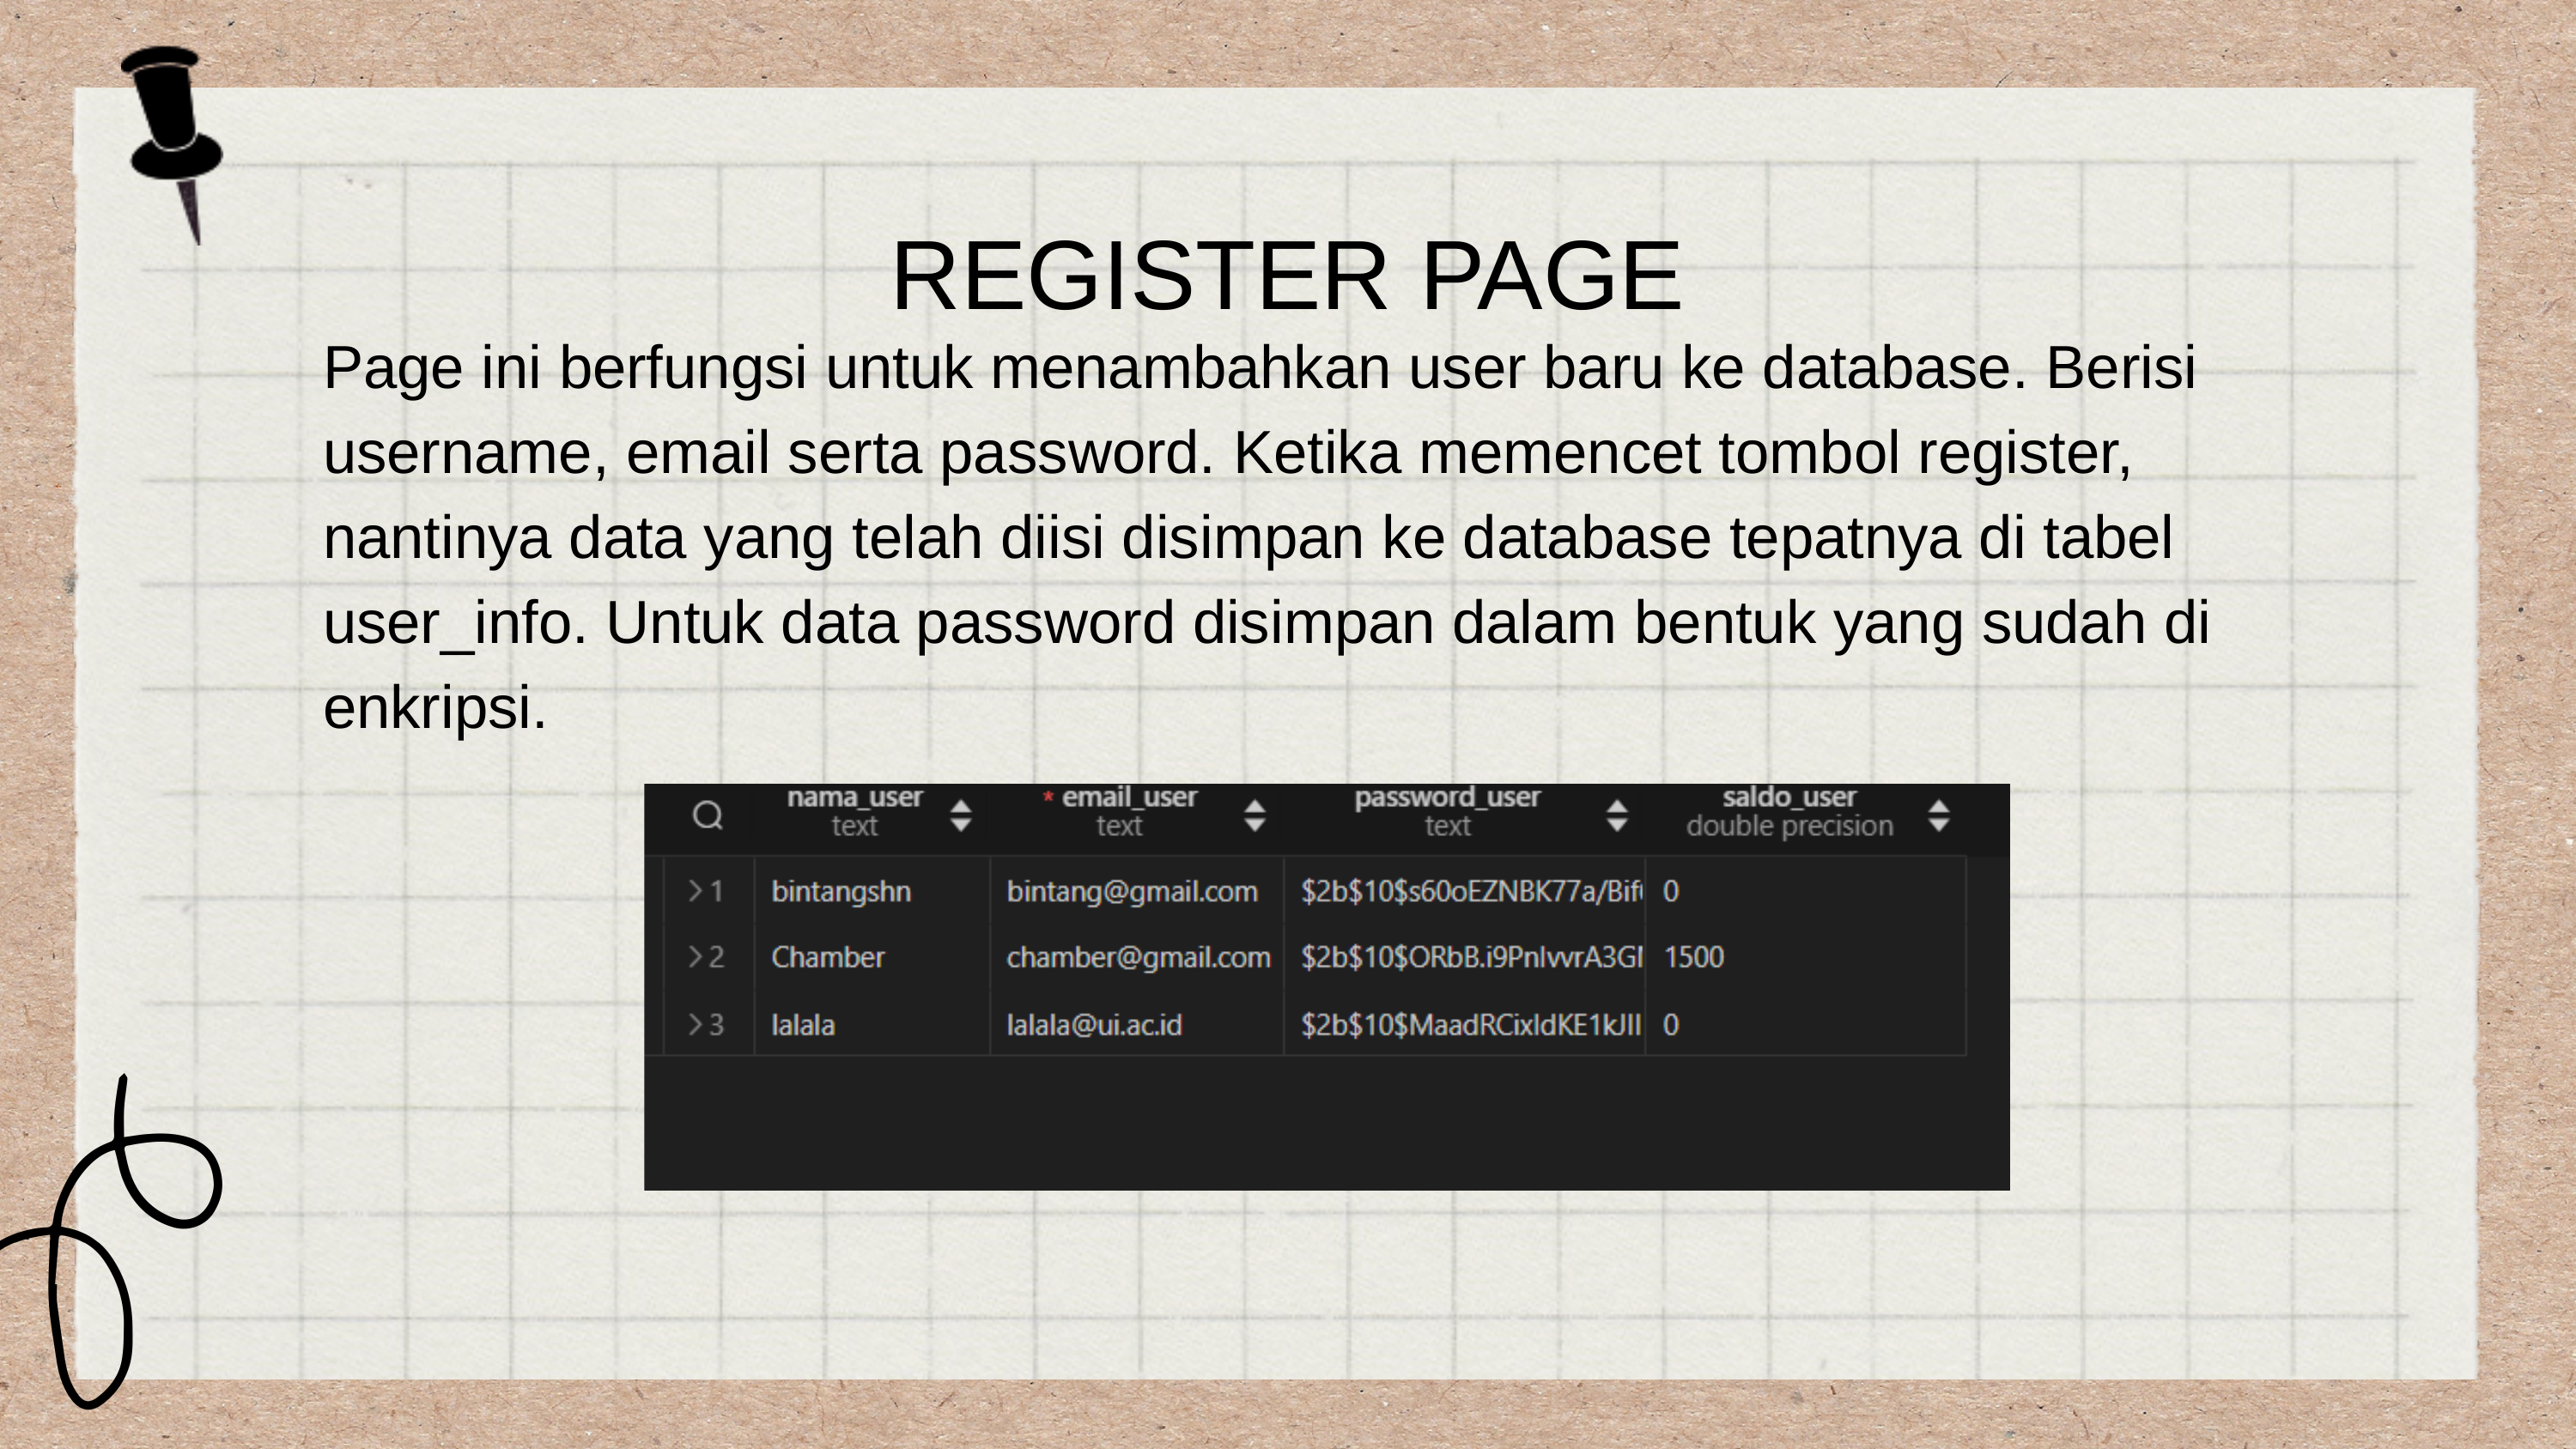

REGISTER PAGE
Page ini berfungsi untuk menambahkan user baru ke database. Berisi username, email serta password. Ketika memencet tombol register, nantinya data yang telah diisi disimpan ke database tepatnya di tabel user_info. Untuk data password disimpan dalam bentuk yang sudah di enkripsi.